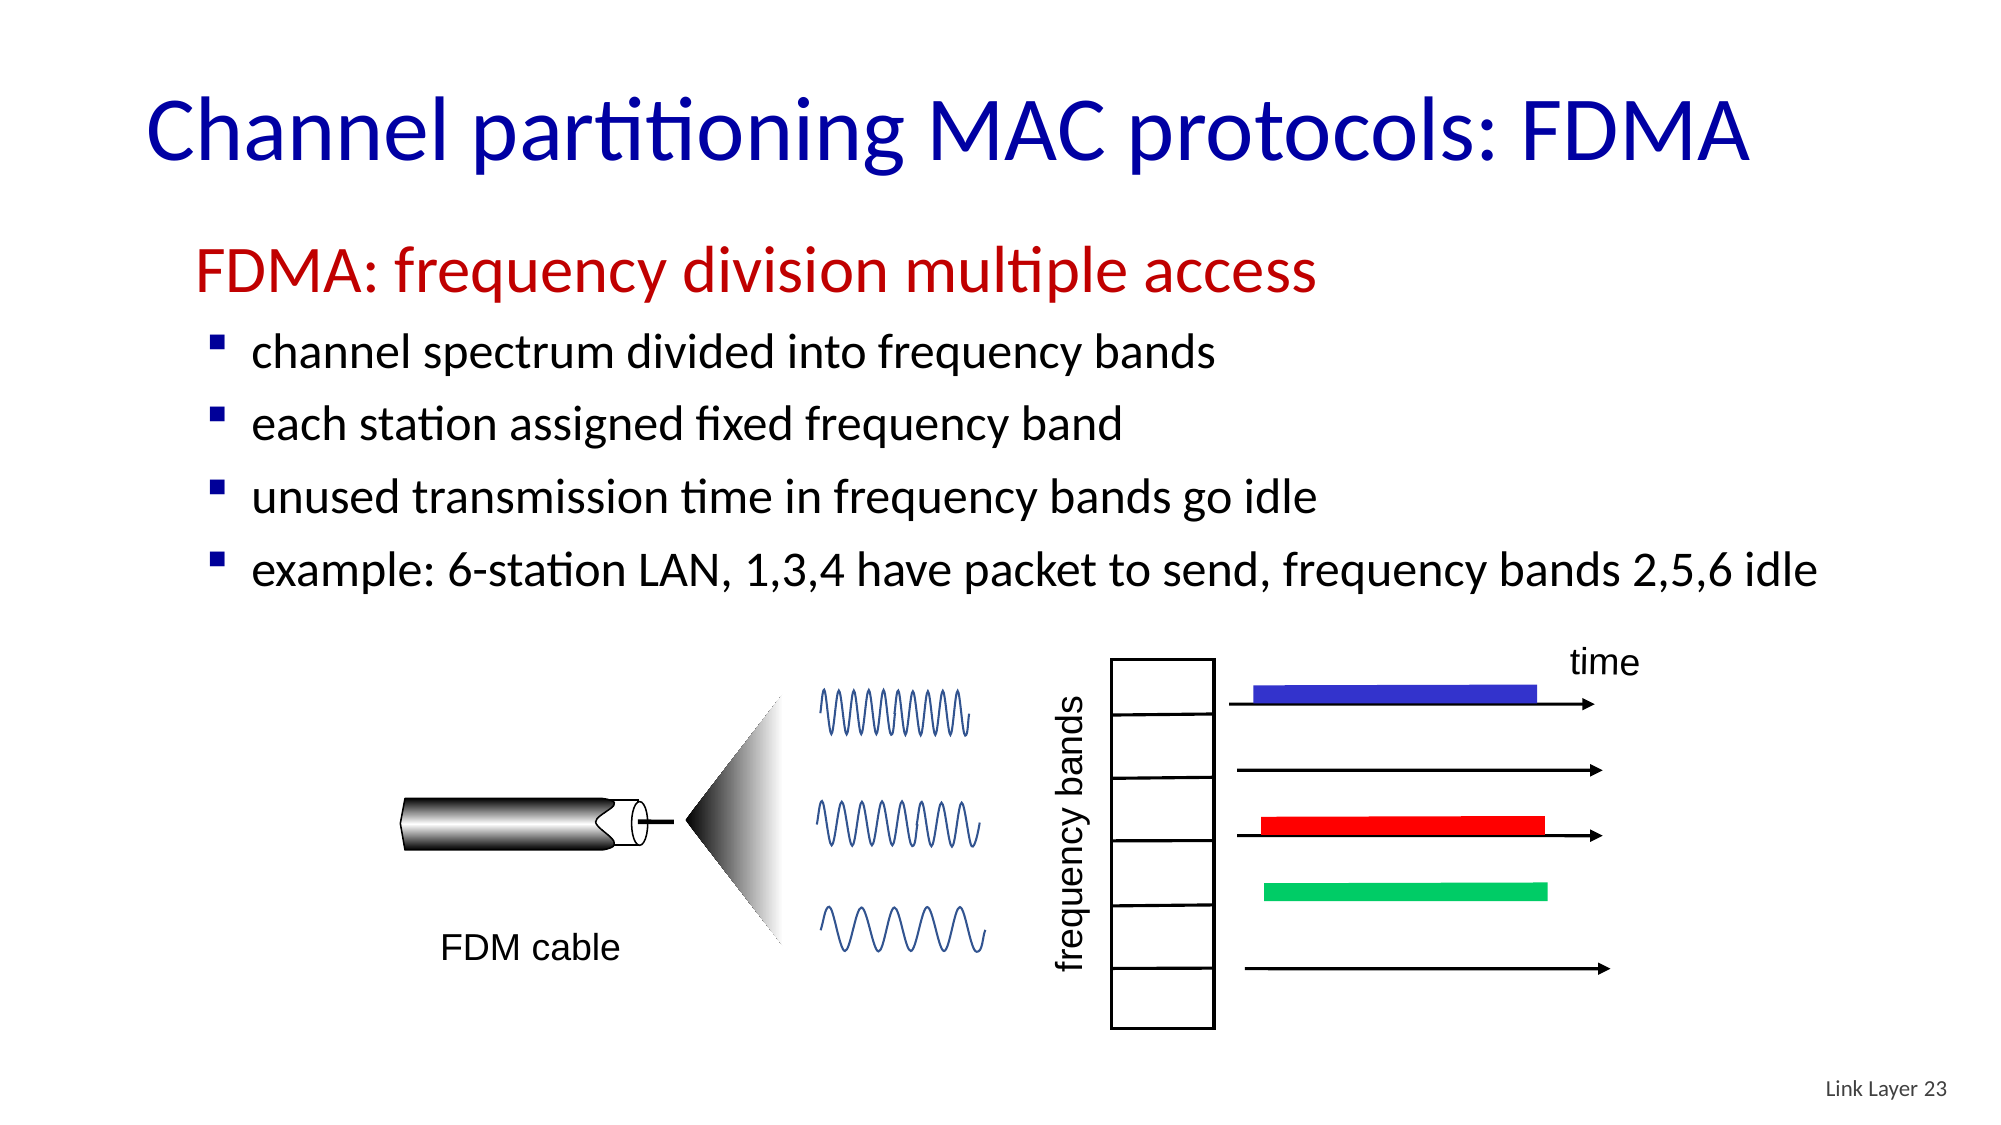

# Channel partitioning MAC protocols: FDMA
FDMA: frequency division multiple access
channel spectrum divided into frequency bands
each station assigned fixed frequency band
unused transmission time in frequency bands go idle
example: 6-station LAN, 1,3,4 have packet to send, frequency bands 2,5,6 idle
time

frequency bands

FDM cable

Link Layer 23